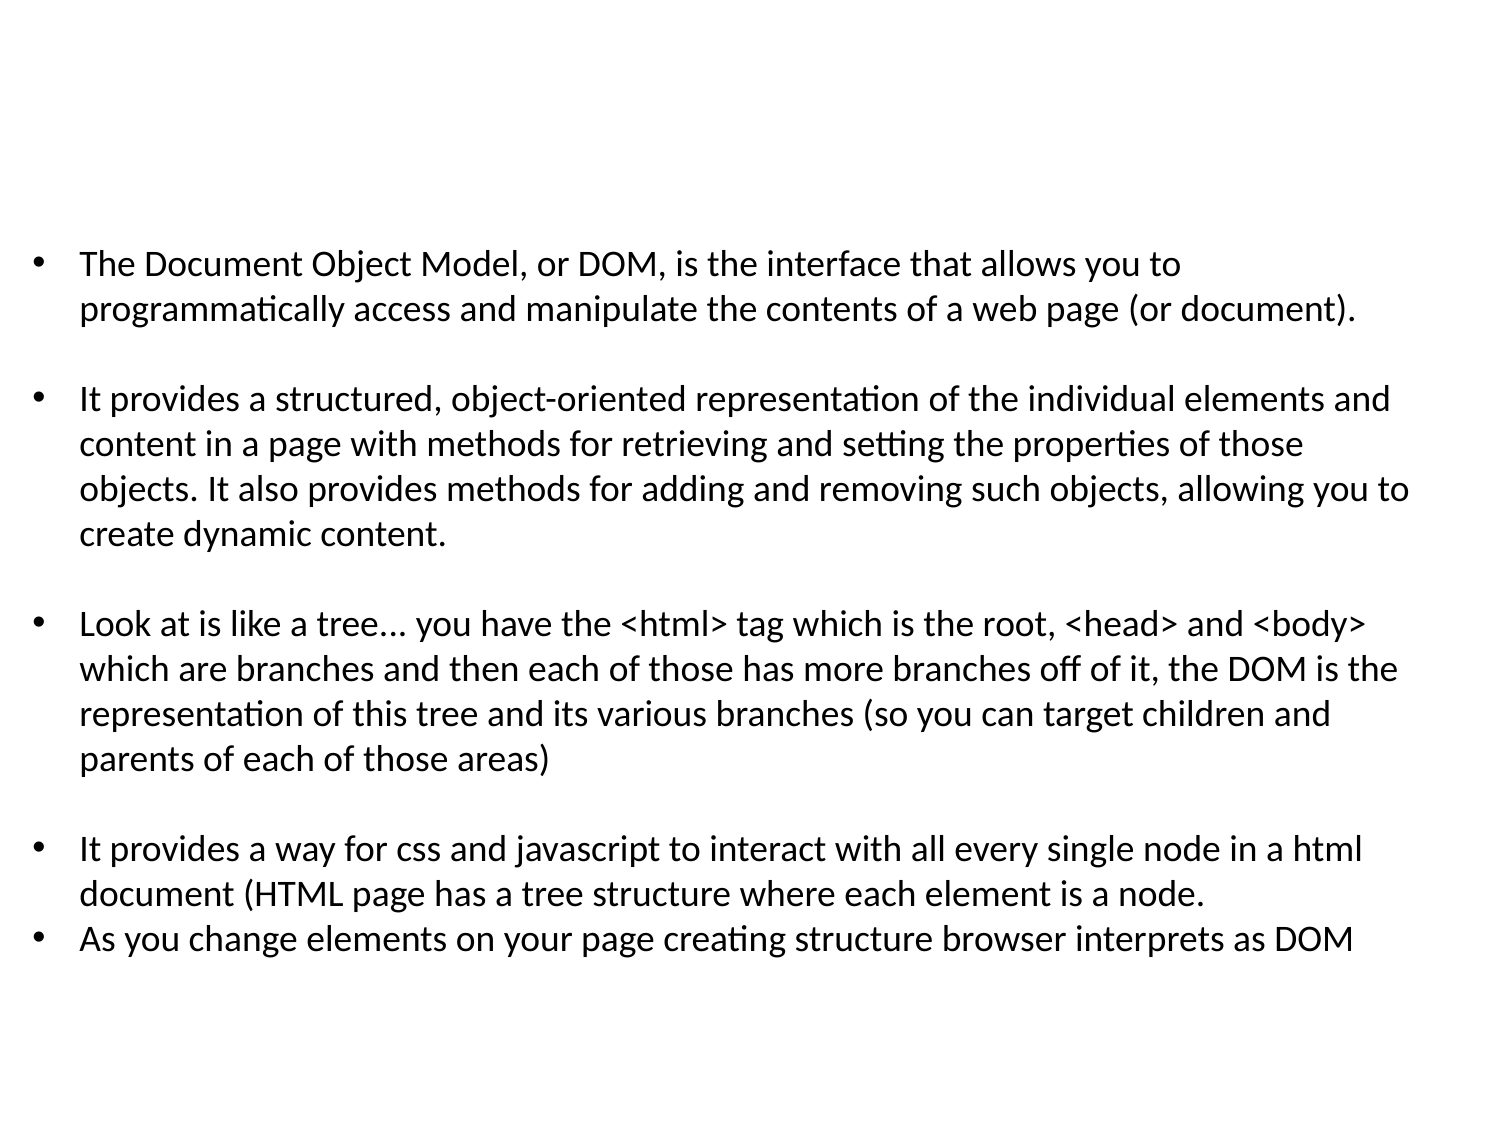

The Document Object Model, or DOM, is the interface that allows you to programmatically access and manipulate the contents of a web page (or document).

It provides a structured, object-oriented representation of the individual elements and content in a page with methods for retrieving and setting the properties of those objects. It also provides methods for adding and removing such objects, allowing you to create dynamic content.

Look at is like a tree... you have the <html> tag which is the root, <head> and <body> which are branches and then each of those has more branches off of it, the DOM is the representation of this tree and its various branches (so you can target children and parents of each of those areas)

It provides a way for css and javascript to interact with all every single node in a html document (HTML page has a tree structure where each element is a node.
As you change elements on your page creating structure browser interprets as DOM